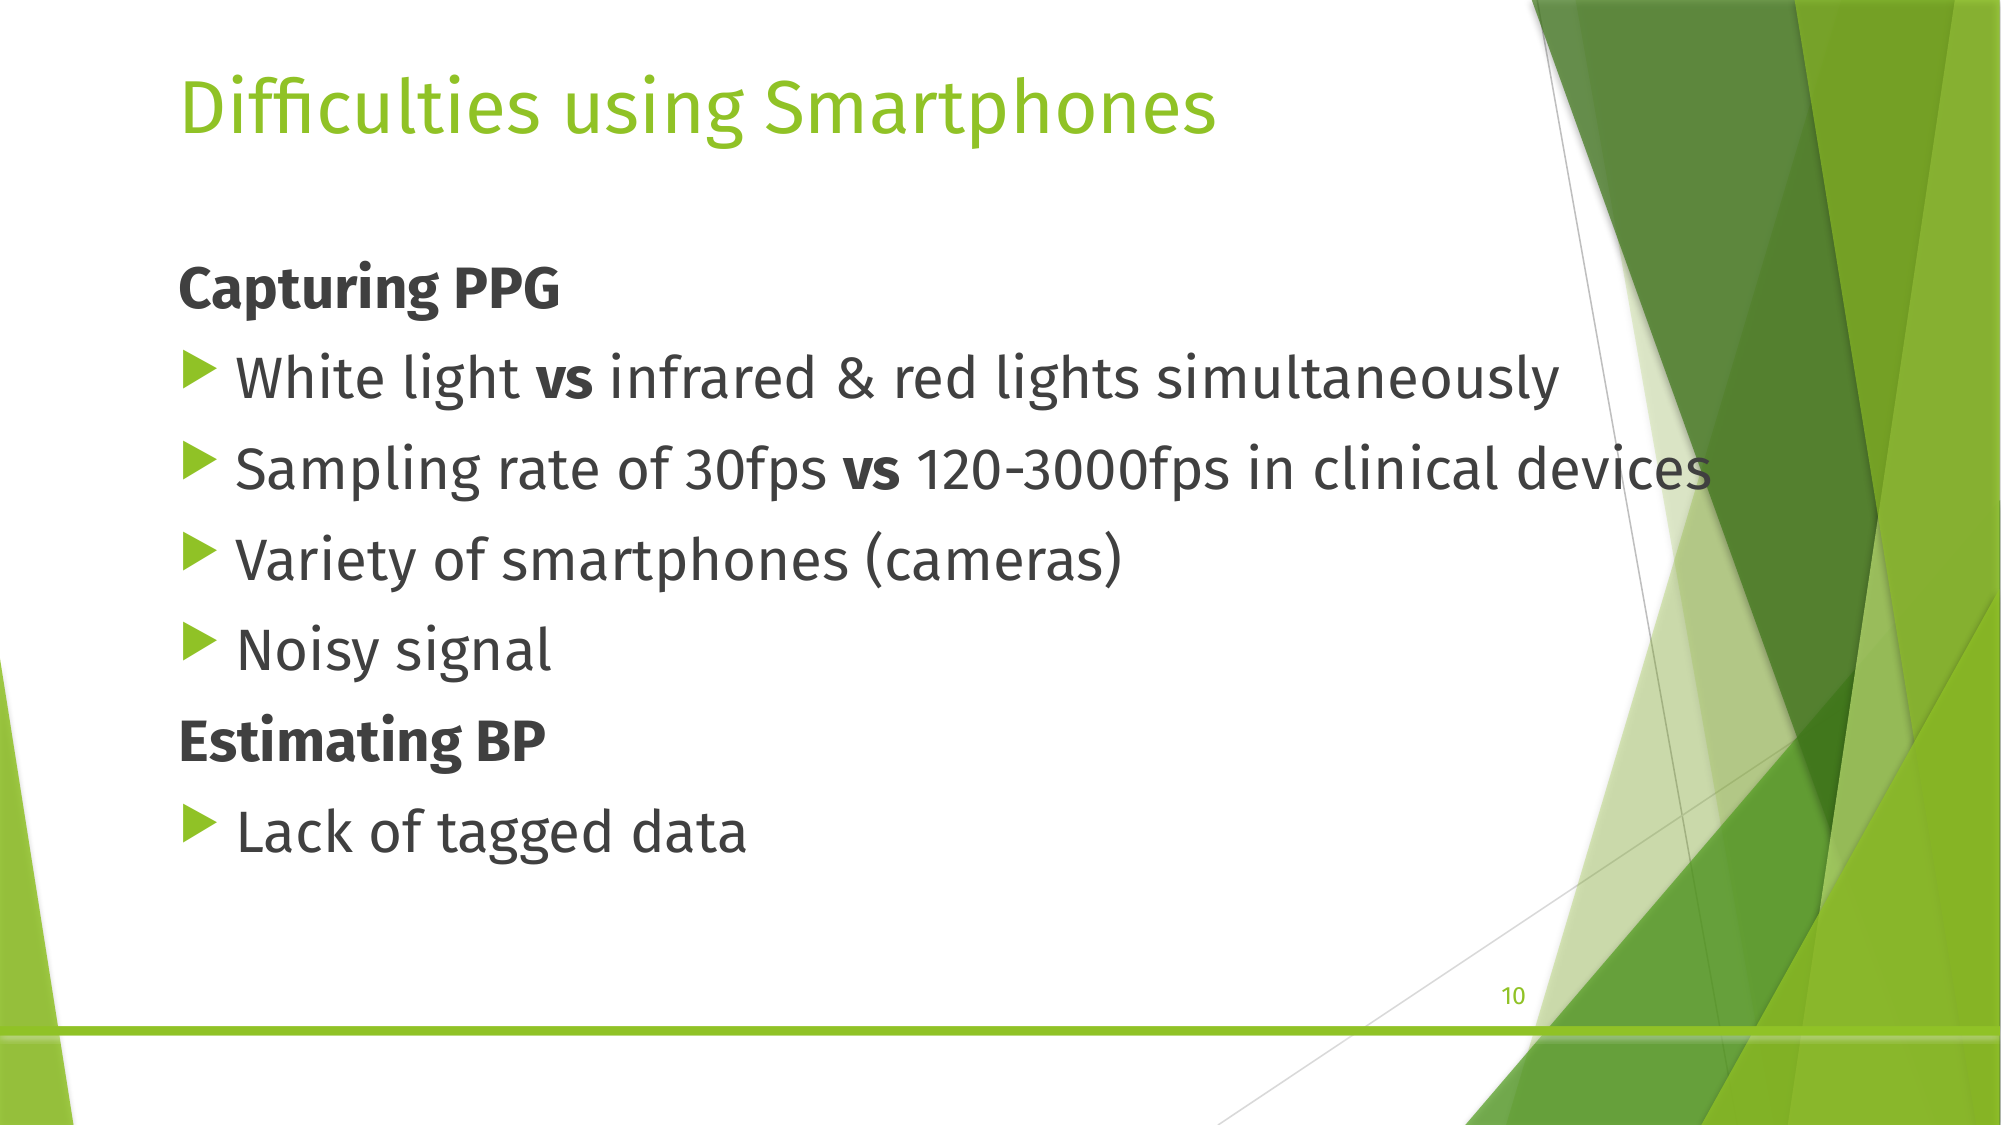

# Difficulties using Smartphones
Capturing PPG
White light vs infrared & red lights simultaneously
Sampling rate of 30fps vs 120-3000fps in clinical devices
Variety of smartphones (cameras)
Noisy signal
Estimating BP
Lack of tagged data

10